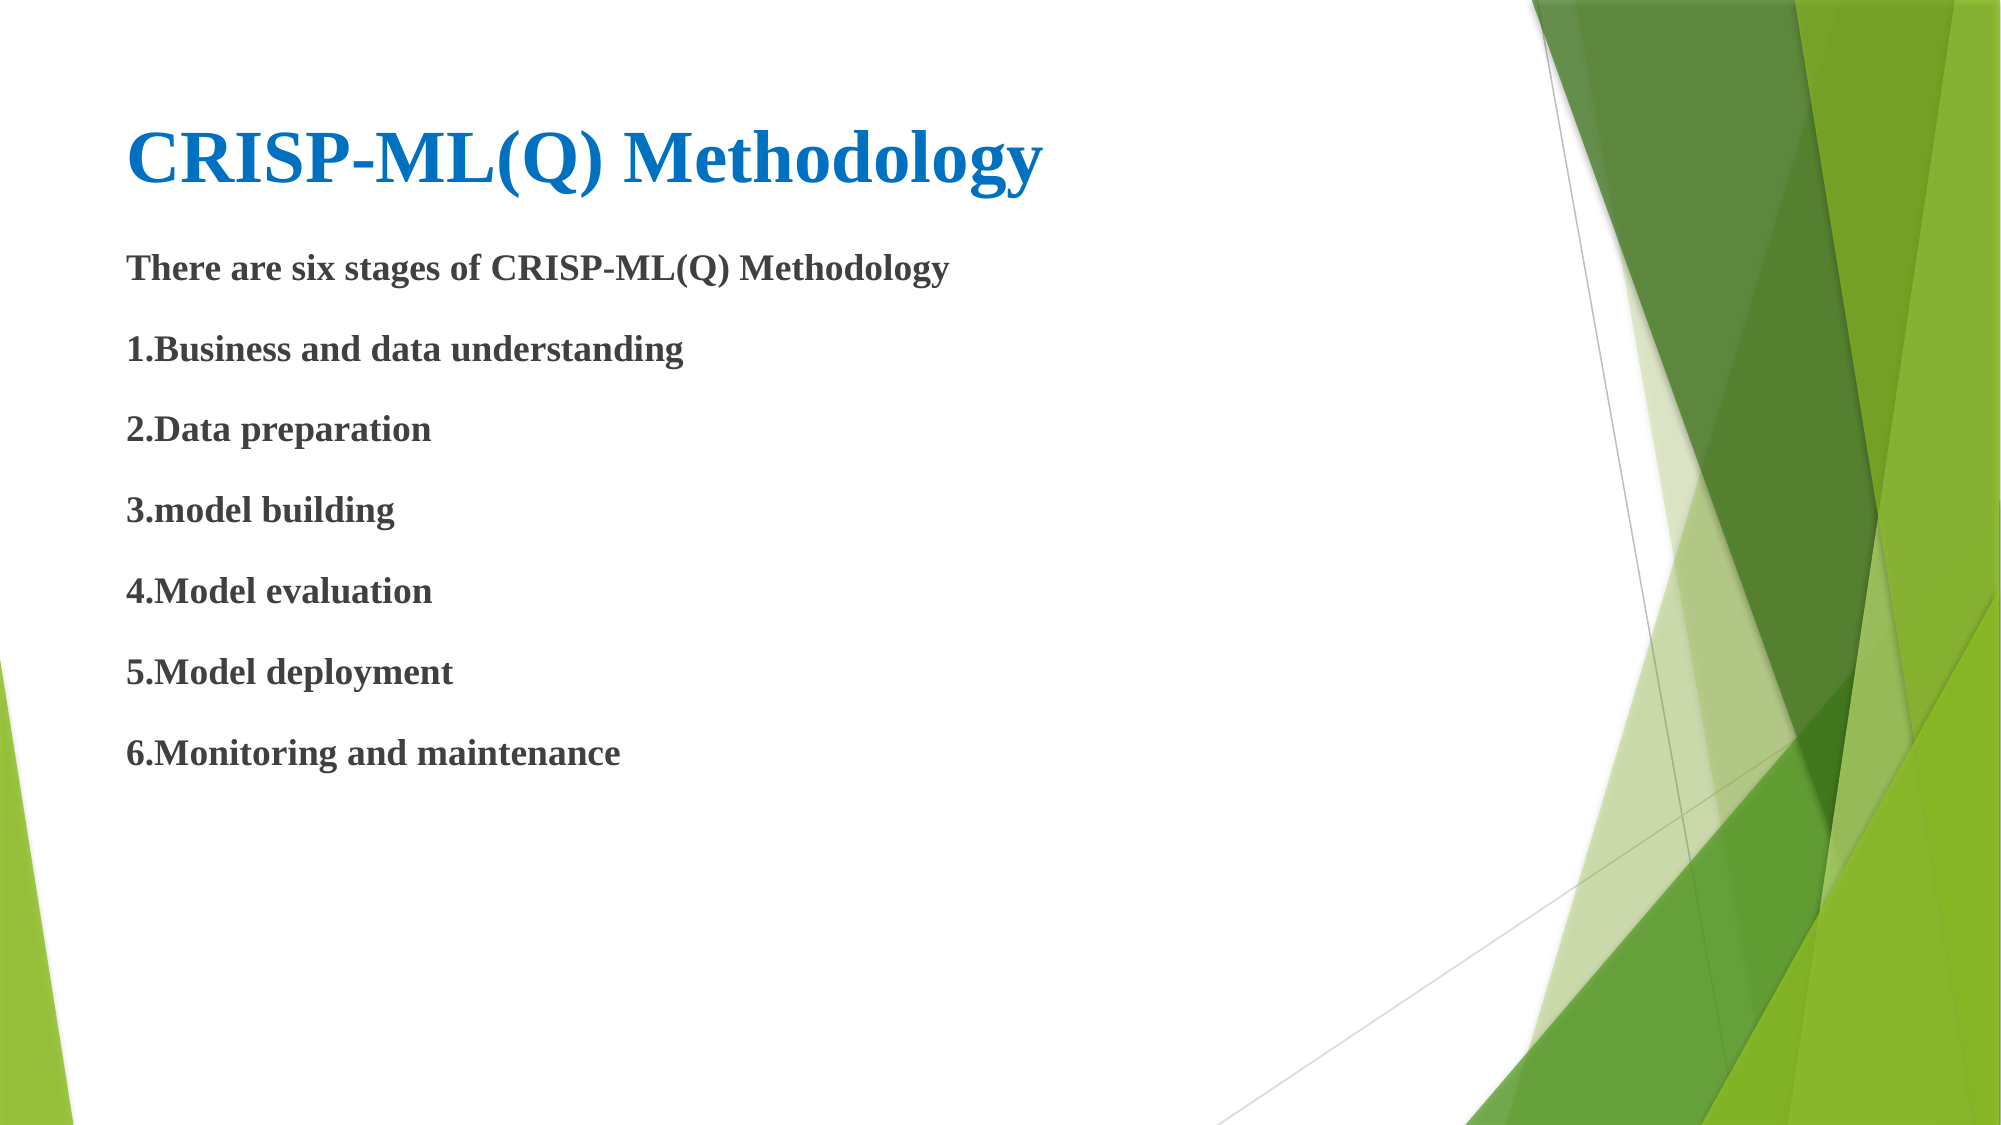

# CRISP-ML(Q) Methodology
There are six stages of CRISP-ML(Q) Methodology

1.Business and data understanding

2.Data preparation

3.model building

4.Model evaluation

5.Model deployment

6.Monitoring and maintenance